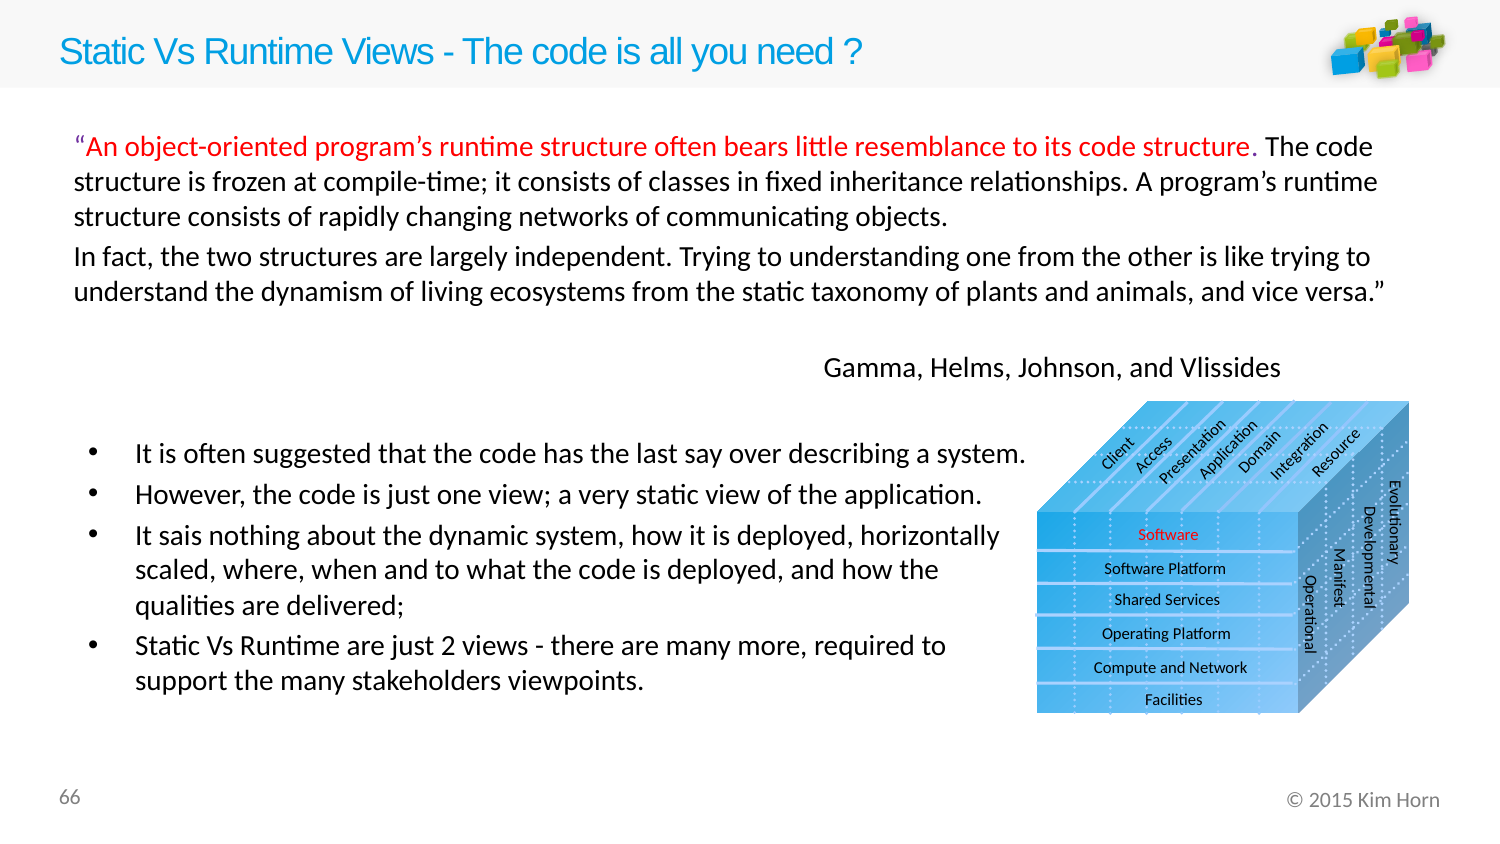

# Static Vs Runtime Views - The code is all you need ?
“An object-oriented program’s runtime structure often bears little resemblance to its code structure. The code structure is frozen at compile-time; it consists of classes in fixed inheritance relationships. A program’s runtime structure consists of rapidly changing networks of communicating objects.
In fact, the two structures are largely independent. Trying to understanding one from the other is like trying to understand the dynamism of living ecosystems from the static taxonomy of plants and animals, and vice versa.”
														Gamma, Helms, Johnson, and Vlissides

Application
Presentation
Integration
Domain
Resource
Client
Access

Evolutionary

Software
Developmental

Software Platform

Manifest

Shared Services

Operational
Operating Platform

Compute and Network
Facilities

It is often suggested that the code has the last say over describing a system.
However, the code is just one view; a very static view of the application.
It sais nothing about the dynamic system, how it is deployed, horizontally scaled, where, when and to what the code is deployed, and how the qualities are delivered;
Static Vs Runtime are just 2 views - there are many more, required to support the many stakeholders viewpoints.